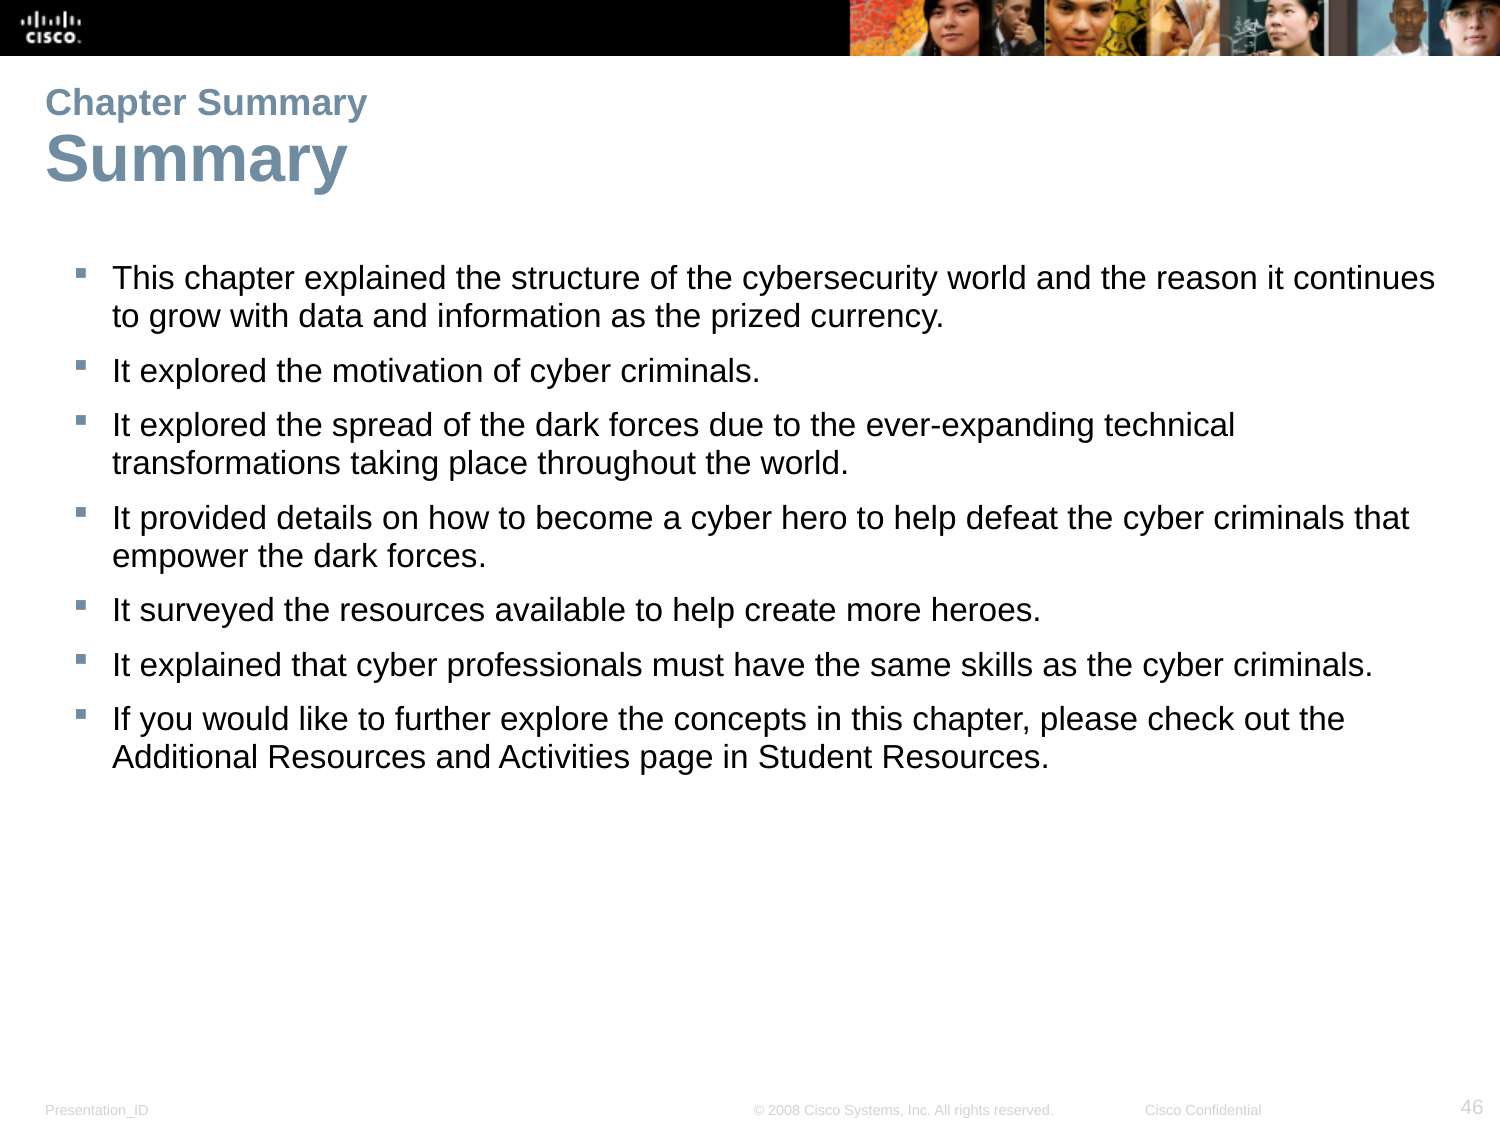

# Chapter Summary Summary
This chapter explained the structure of the cybersecurity world and the reason it continues to grow with data and information as the prized currency.
It explored the motivation of cyber criminals.
It explored the spread of the dark forces due to the ever-expanding technical transformations taking place throughout the world.
It provided details on how to become a cyber hero to help defeat the cyber criminals that empower the dark forces.
It surveyed the resources available to help create more heroes.
It explained that cyber professionals must have the same skills as the cyber criminals.
If you would like to further explore the concepts in this chapter, please check out the Additional Resources and Activities page in Student Resources.